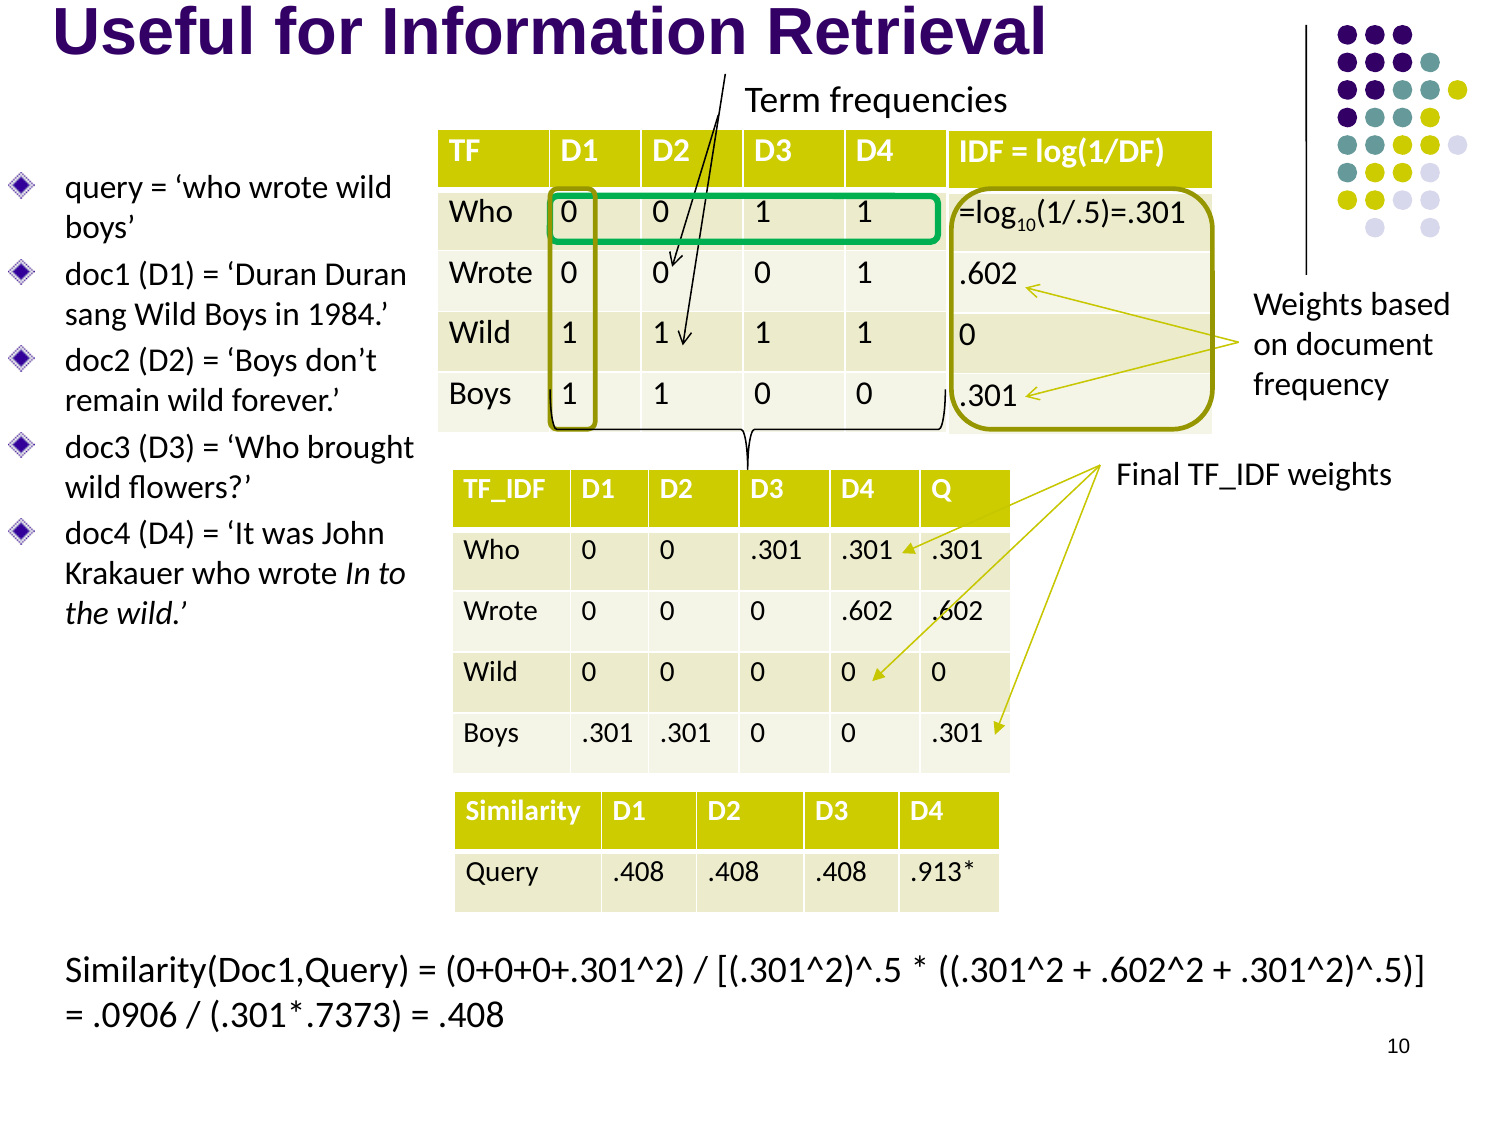

# Useful for Information Retrieval
Term frequencies
| TF | D1 | D2 | D3 | D4 |
| --- | --- | --- | --- | --- |
| Who | 0 | 0 | 1 | 1 |
| Wrote | 0 | 0 | 0 | 1 |
| Wild | 1 | 1 | 1 | 1 |
| Boys | 1 | 1 | 0 | 0 |
| IDF = log(1/DF) |
| --- |
| =log10(1/.5)=.301 |
| .602 |
| 0 |
| .301 |
query = ‘who wrote wild boys’
doc1 (D1) = ‘Duran Duran sang Wild Boys in 1984.’
doc2 (D2) = ‘Boys don’t remain wild forever.’
doc3 (D3) = ‘Who brought wild flowers?’
doc4 (D4) = ‘It was John Krakauer who wrote In to the wild.’

Weights based
on document
frequency
Final TF_IDF weights
| TF\_IDF | D1 | D2 | D3 | D4 | Q |
| --- | --- | --- | --- | --- | --- |
| Who | 0 | 0 | .301 | .301 | .301 |
| Wrote | 0 | 0 | 0 | .602 | .602 |
| Wild | 0 | 0 | 0 | 0 | 0 |
| Boys | .301 | .301 | 0 | 0 | .301 |
| Similarity | D1 | D2 | D3 | D4 |
| --- | --- | --- | --- | --- |
| Query | .408 | .408 | .408 | .913\* |
Similarity(Doc1,Query) = (0+0+0+.301^2) / [(.301^2)^.5 * ((.301^2 + .602^2 + .301^2)^.5)]
= .0906 / (.301*.7373) = .408
10